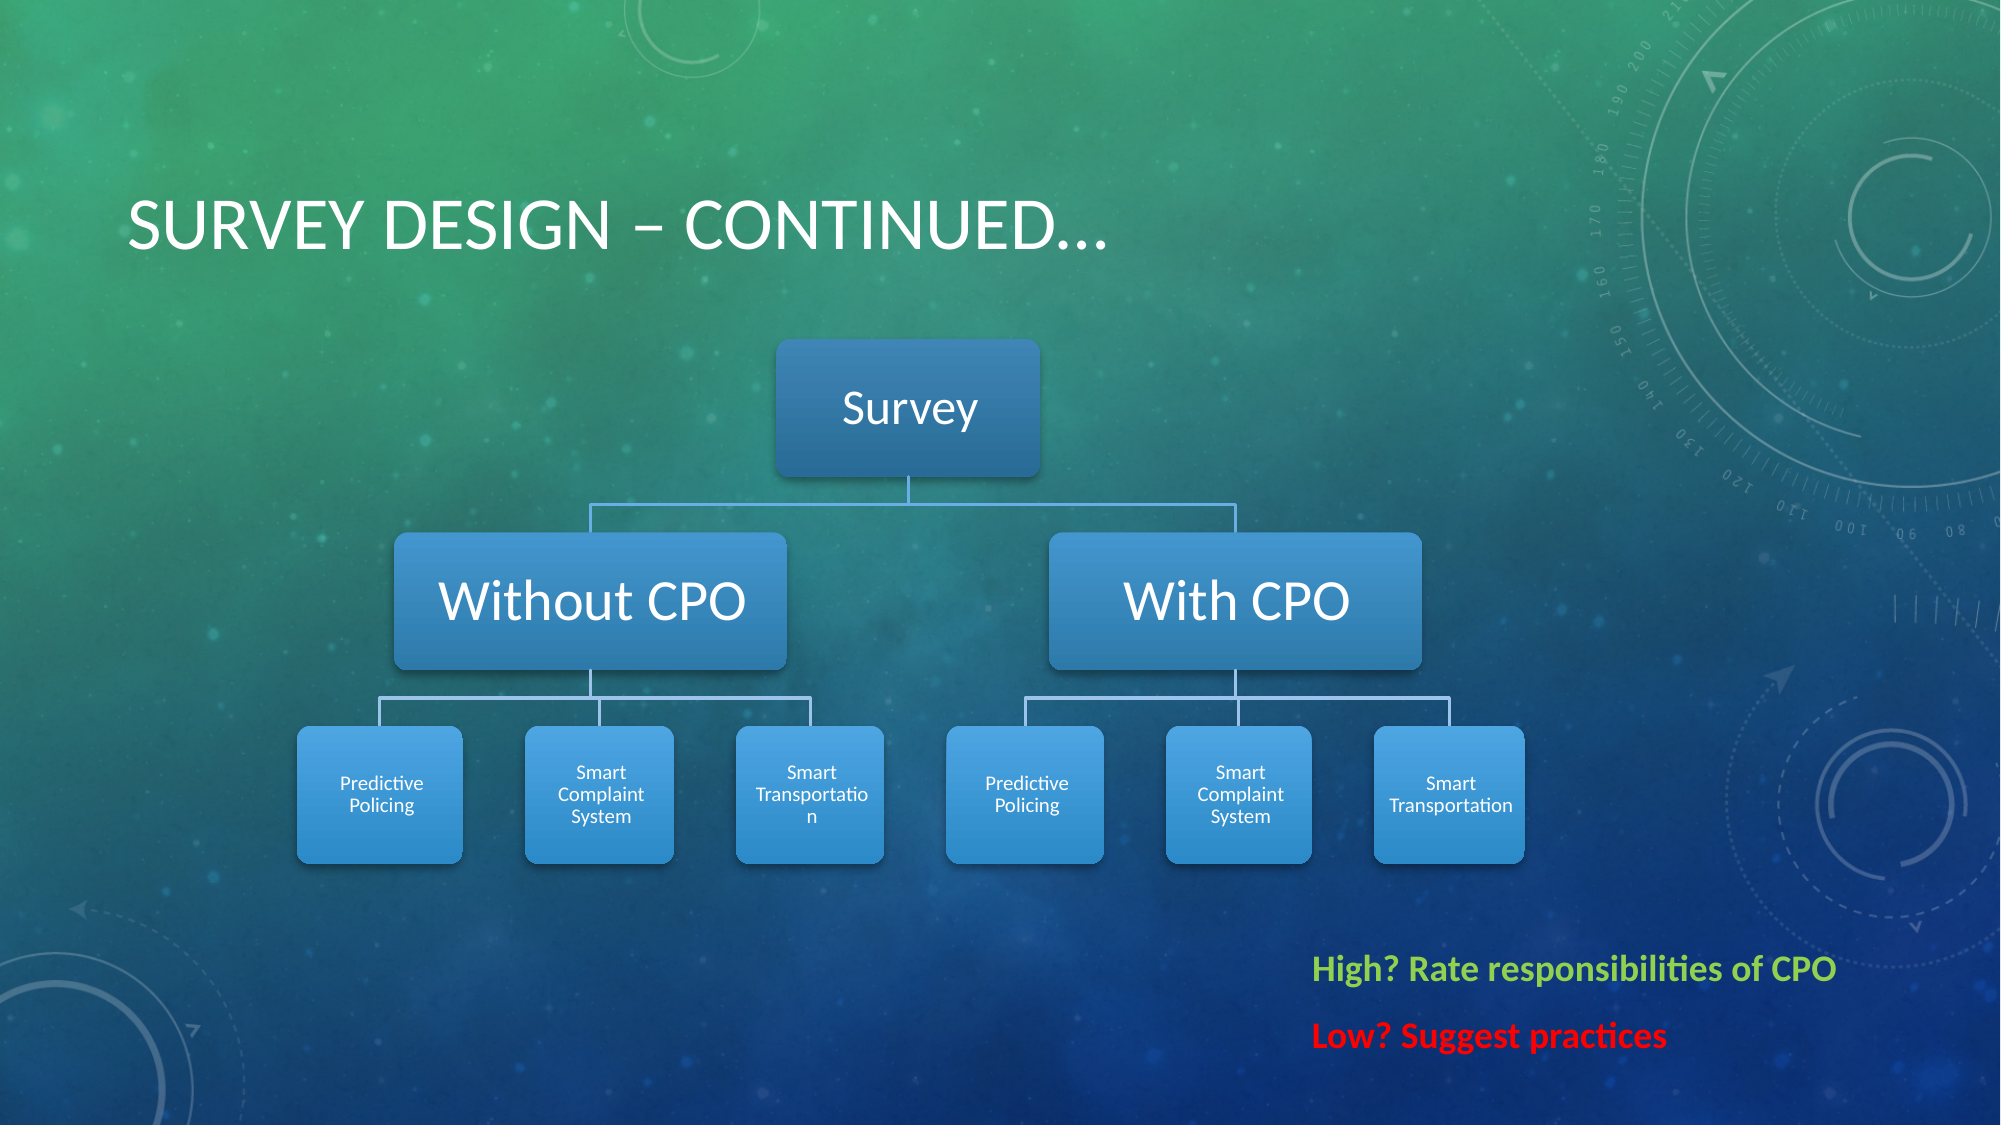

# Survey Design – Continued…
Survey
Without CPO
Predictive Policing
Smart Complaint System
Smart Transportation
With CPO
Predictive Policing
Smart Complaint System
Smart Transportation
High? Rate responsibilities of CPO
Low? Suggest practices